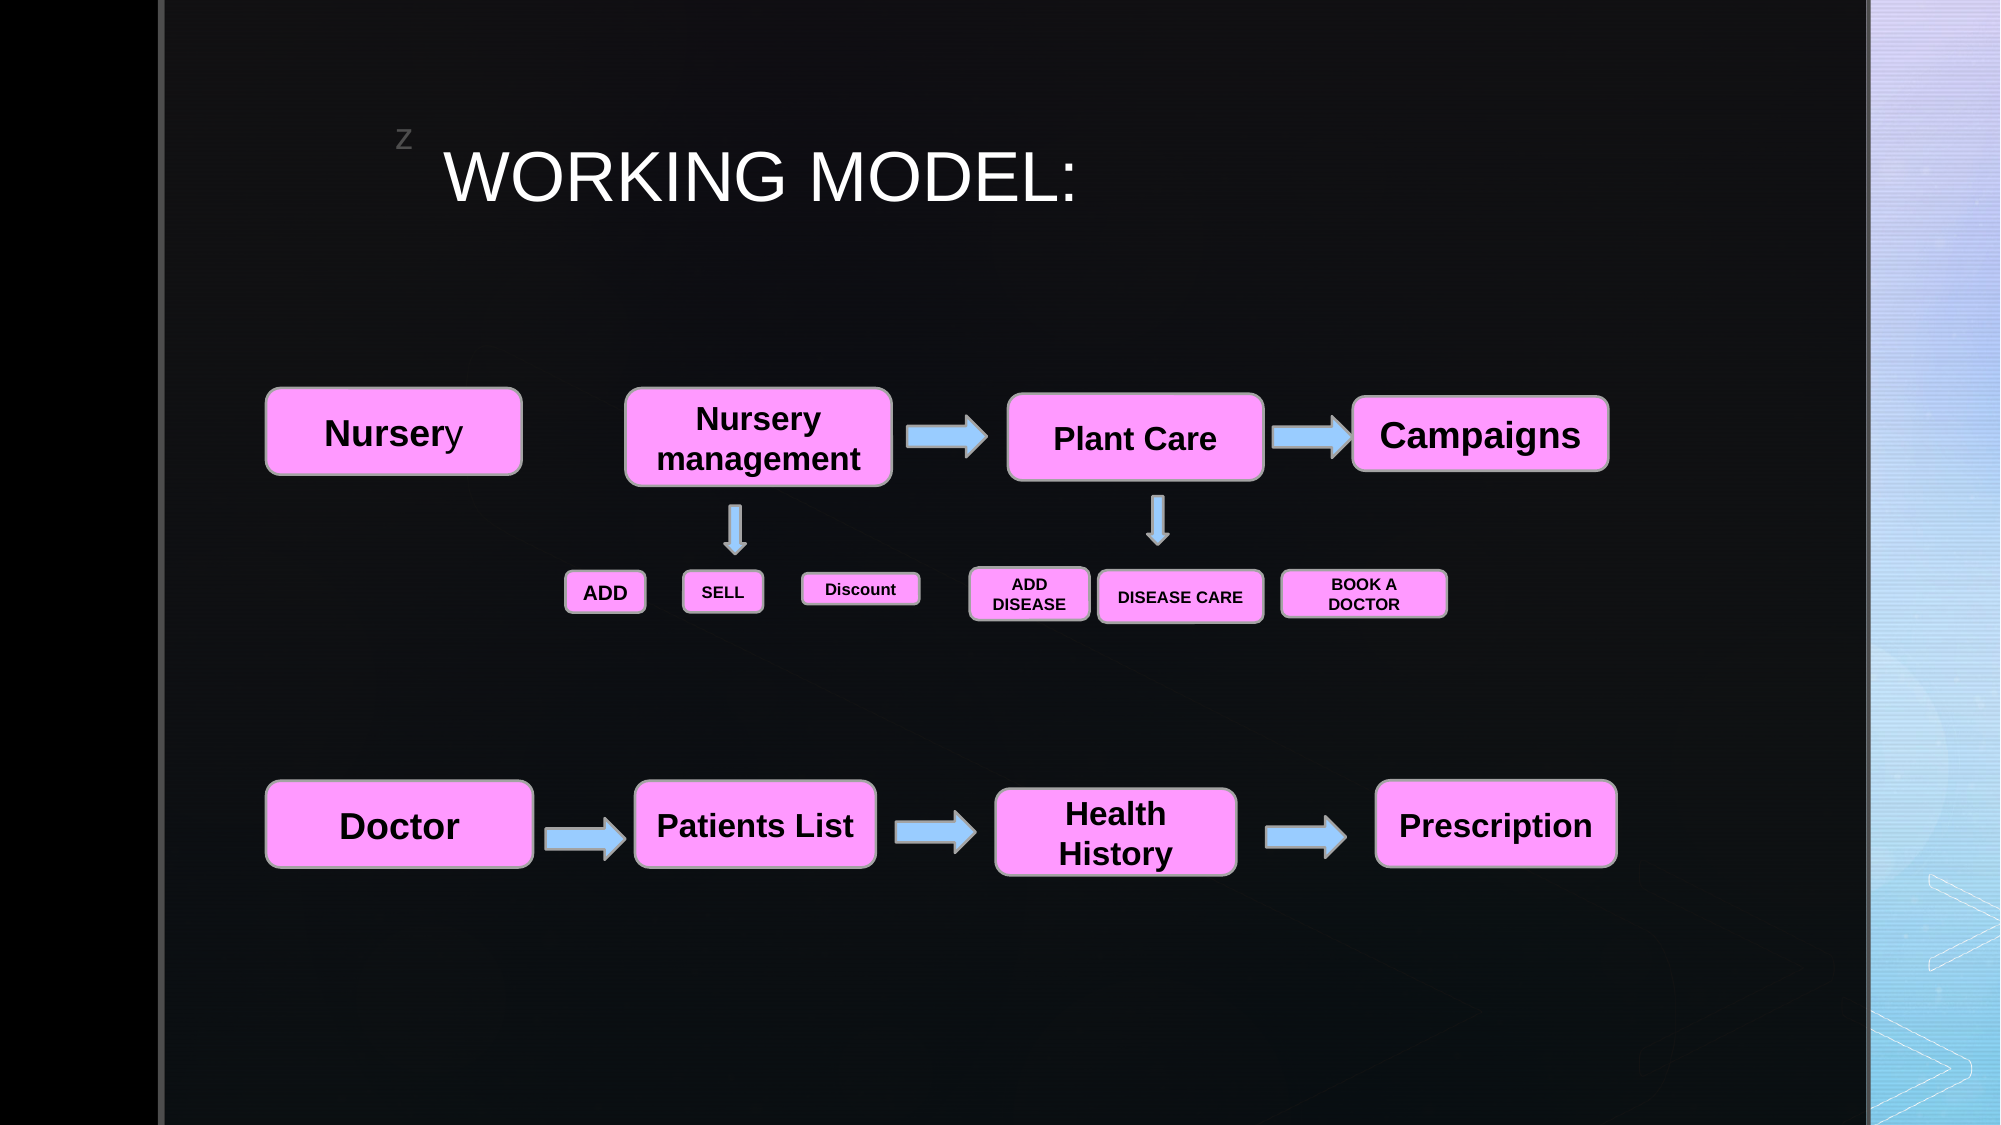

# WORKING MODEL:
Nursery
Nursery management
Plant Care
Campaigns

ADD DISEASE
DISEASE CARE
BOOK A DOCTOR
SELL
ADD
Discount
Prescription
Doctor
Patients List
Health History